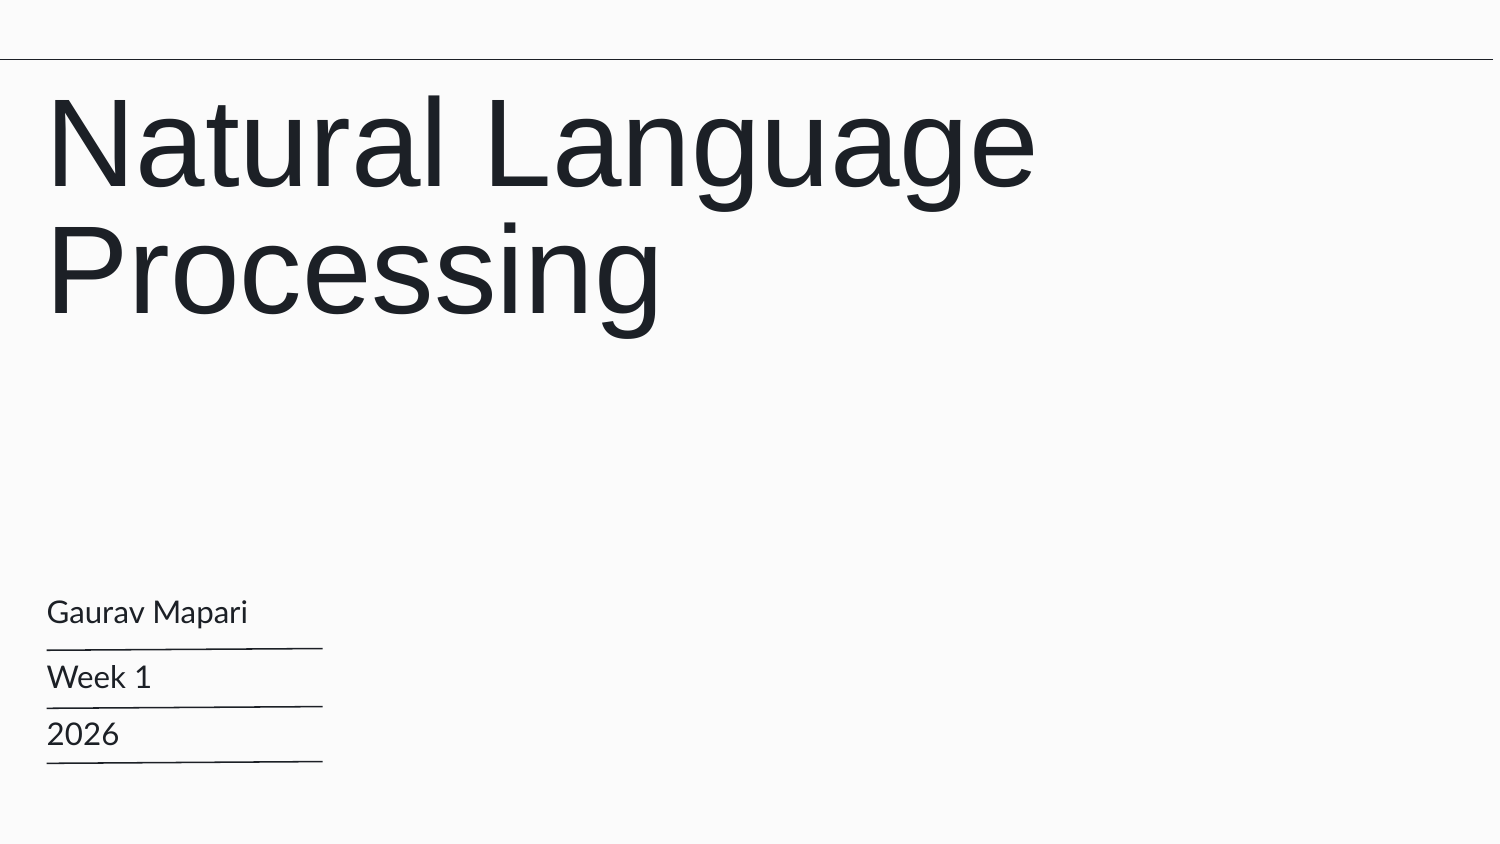

Natural Language Processing
Gaurav Mapari
Week 1
2026